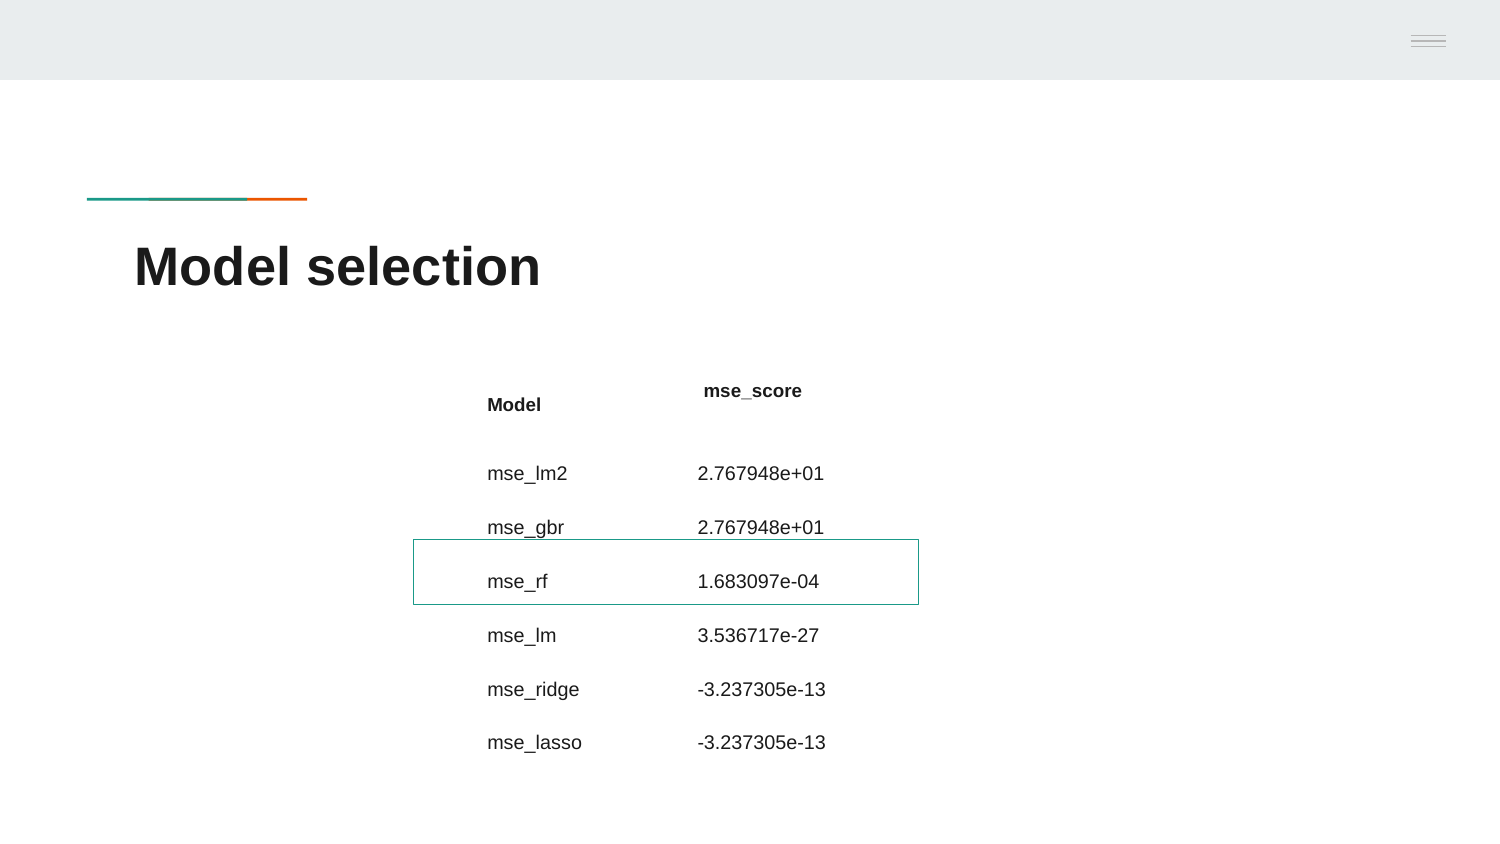

# Model selection
| Model | mse\_score |
| --- | --- |
| mse\_lm2 | 2.767948e+01 |
| mse\_gbr | 2.767948e+01 |
| mse\_rf | 1.683097e-04 |
| mse\_lm | 3.536717e-27 |
| mse\_ridge | -3.237305e-13 |
| mse\_lasso | -3.237305e-13 |